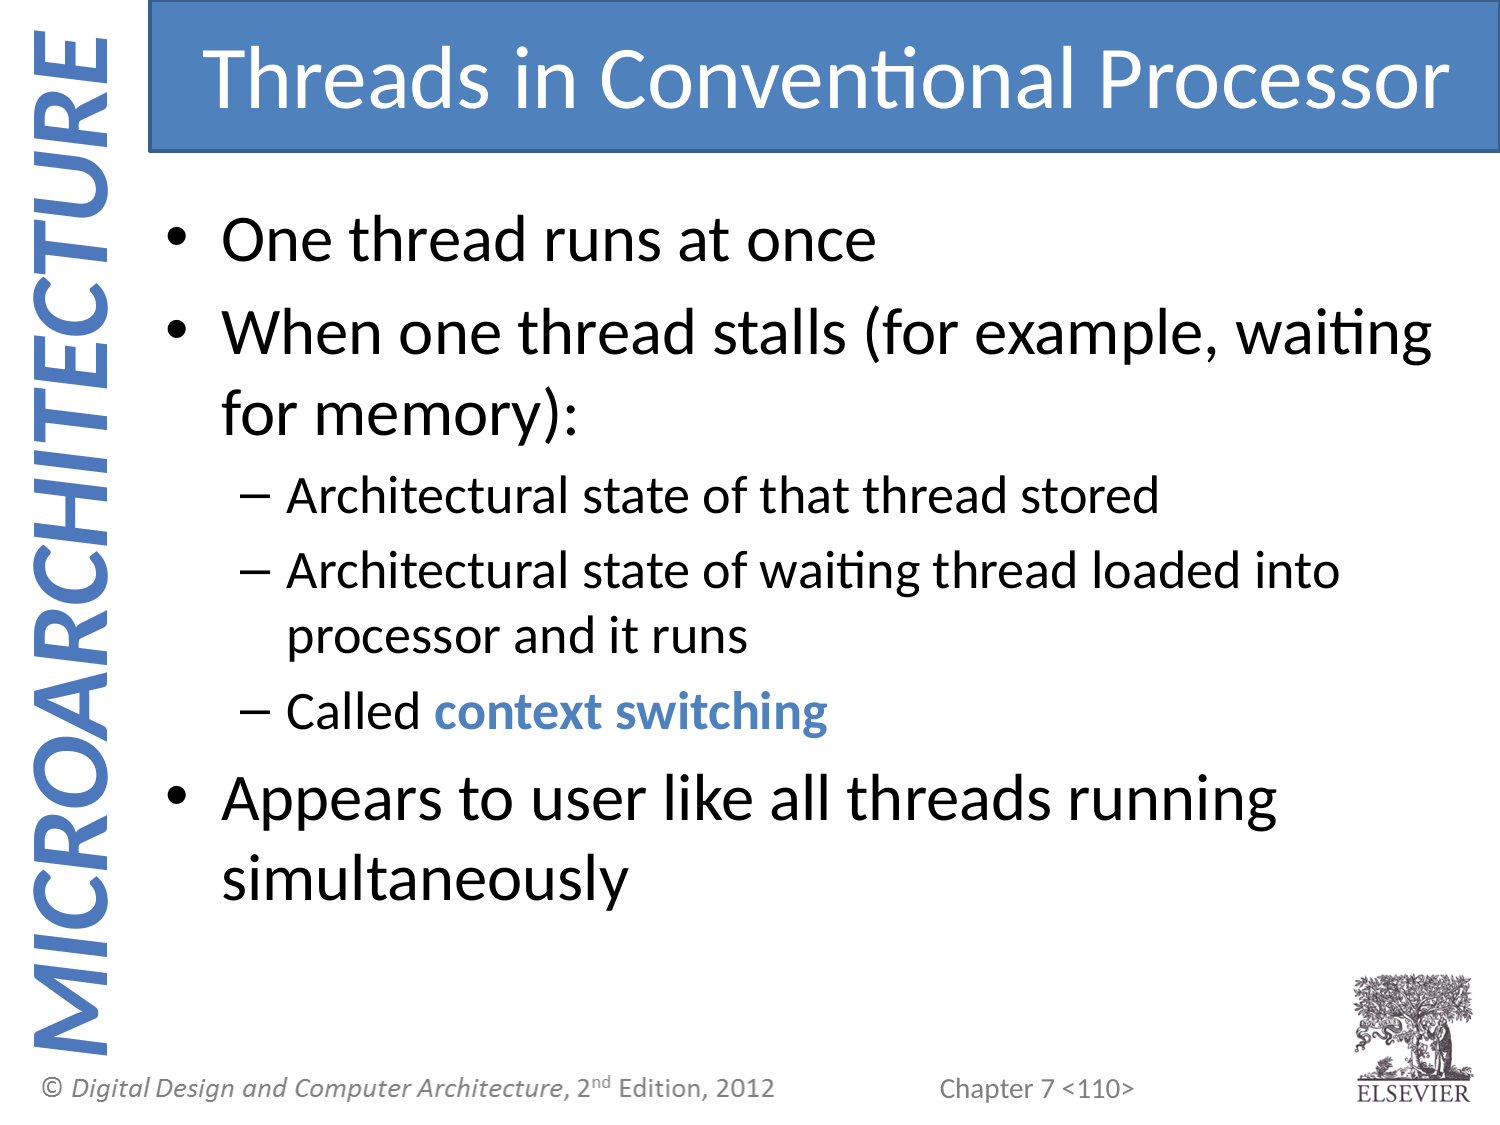

Threads in Conventional Processor

One thread runs at once
When one thread stalls (for example, waiting for memory):
Architectural state of that thread stored
Architectural state of waiting thread loaded into processor and it runs
Called context switching
Appears to user like all threads running simultaneously